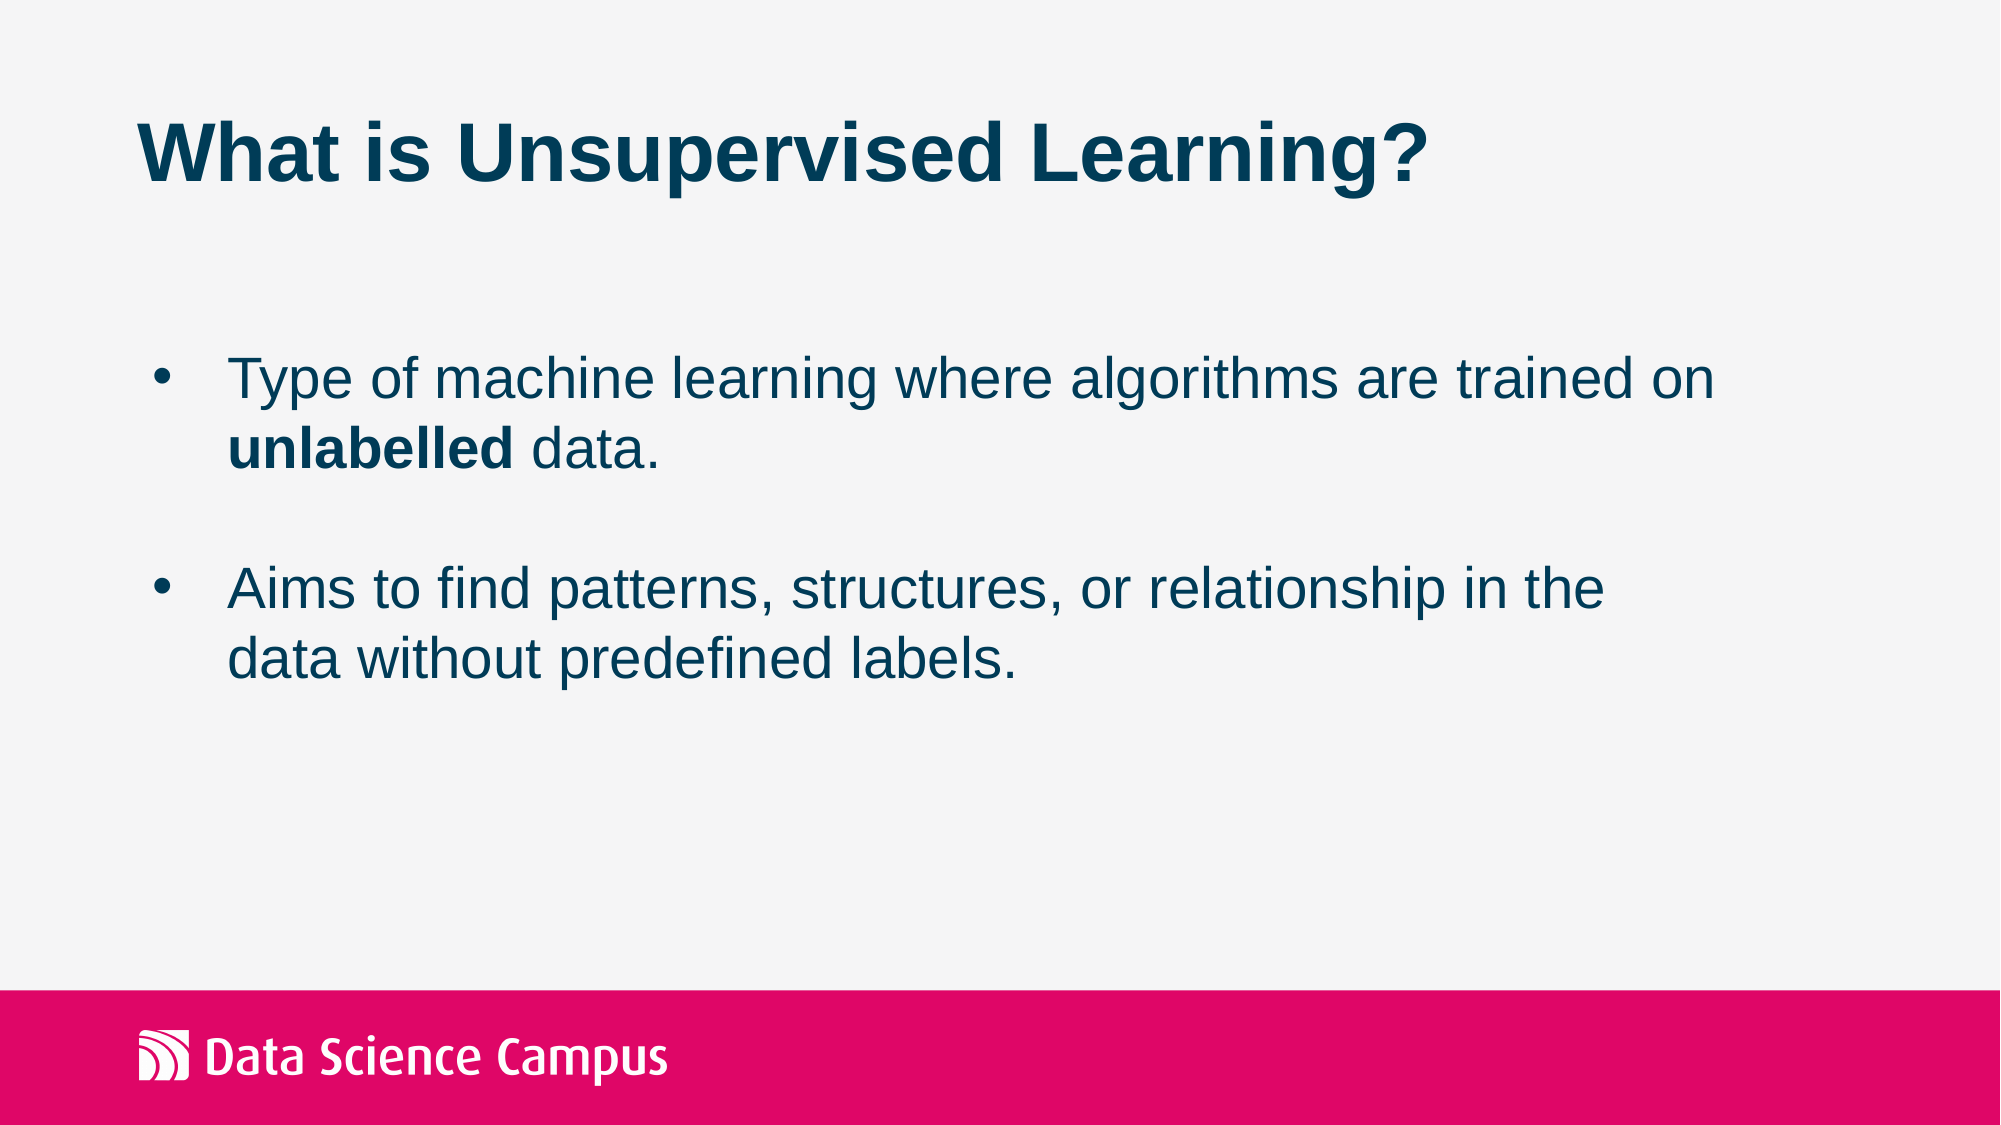

# What is Unsupervised Learning?

Type of machine learning where algorithms are trained on unlabelled data.

Aims to find patterns, structures, or relationship in the data without predefined labels.